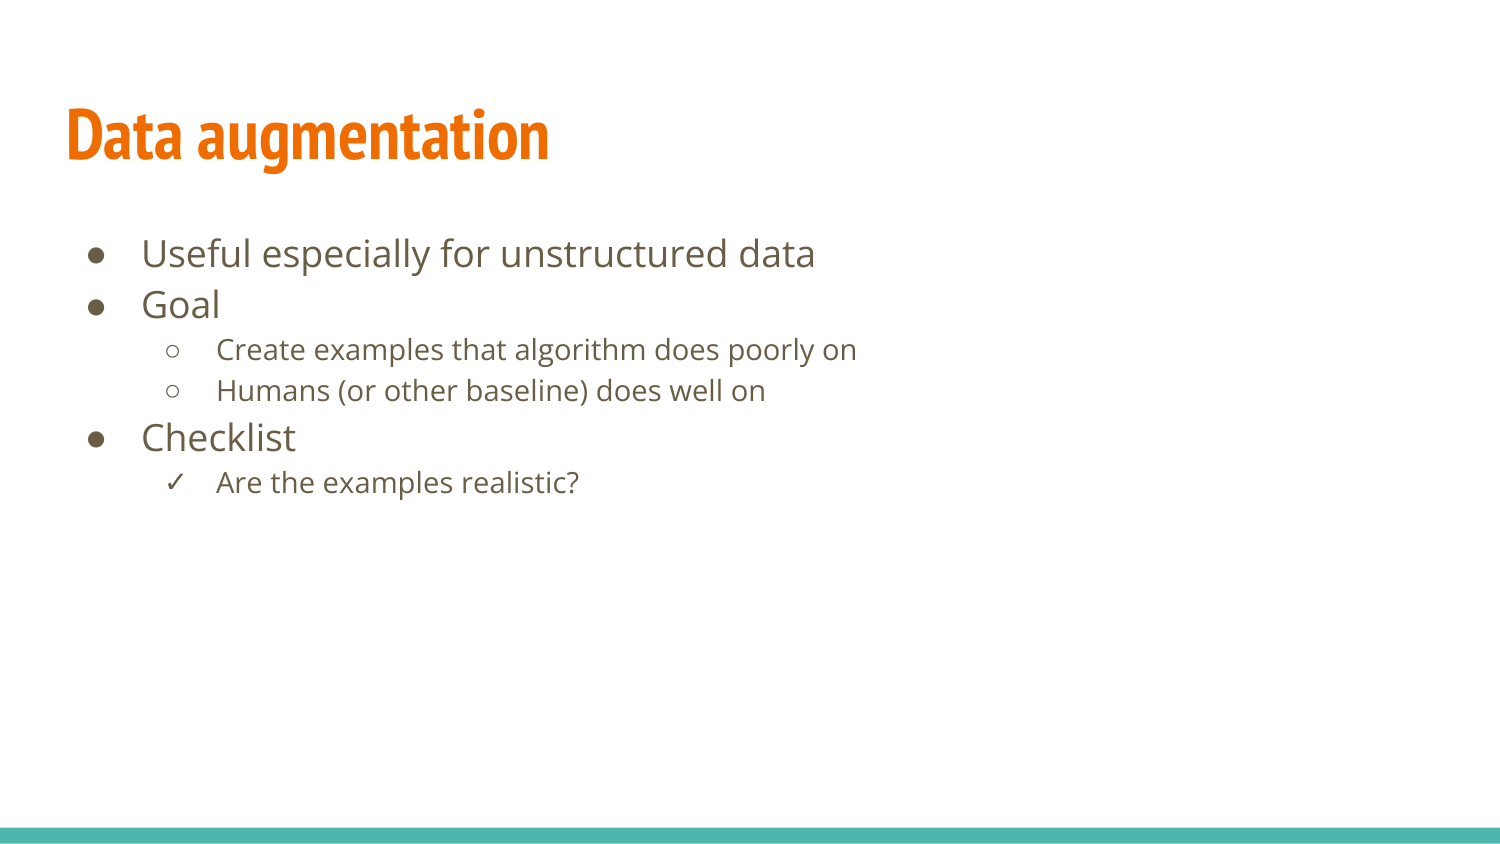

# Data augmentation
Useful especially for unstructured data
Goal
Create examples that algorithm does poorly on
Humans (or other baseline) does well on
Checklist
Are the examples realistic?